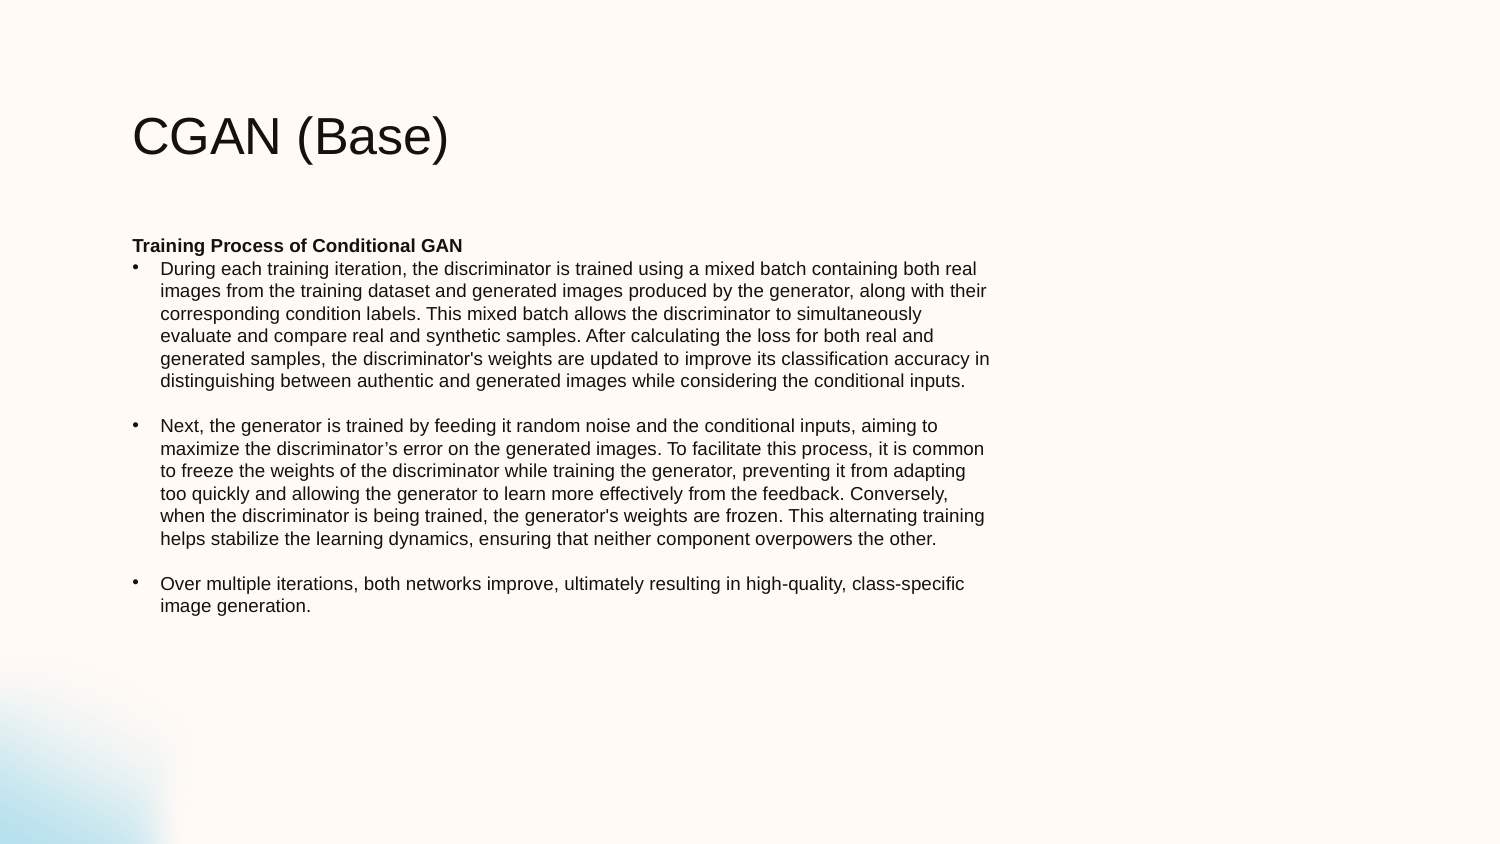

# CGAN (Base)
Training Process of Conditional GAN
During each training iteration, the discriminator is trained using a mixed batch containing both real images from the training dataset and generated images produced by the generator, along with their corresponding condition labels. This mixed batch allows the discriminator to simultaneously evaluate and compare real and synthetic samples. After calculating the loss for both real and generated samples, the discriminator's weights are updated to improve its classification accuracy in distinguishing between authentic and generated images while considering the conditional inputs.

Next, the generator is trained by feeding it random noise and the conditional inputs, aiming to maximize the discriminator’s error on the generated images. To facilitate this process, it is common to freeze the weights of the discriminator while training the generator, preventing it from adapting too quickly and allowing the generator to learn more effectively from the feedback. Conversely, when the discriminator is being trained, the generator's weights are frozen. This alternating training helps stabilize the learning dynamics, ensuring that neither component overpowers the other.

Over multiple iterations, both networks improve, ultimately resulting in high-quality, class-specific image generation.